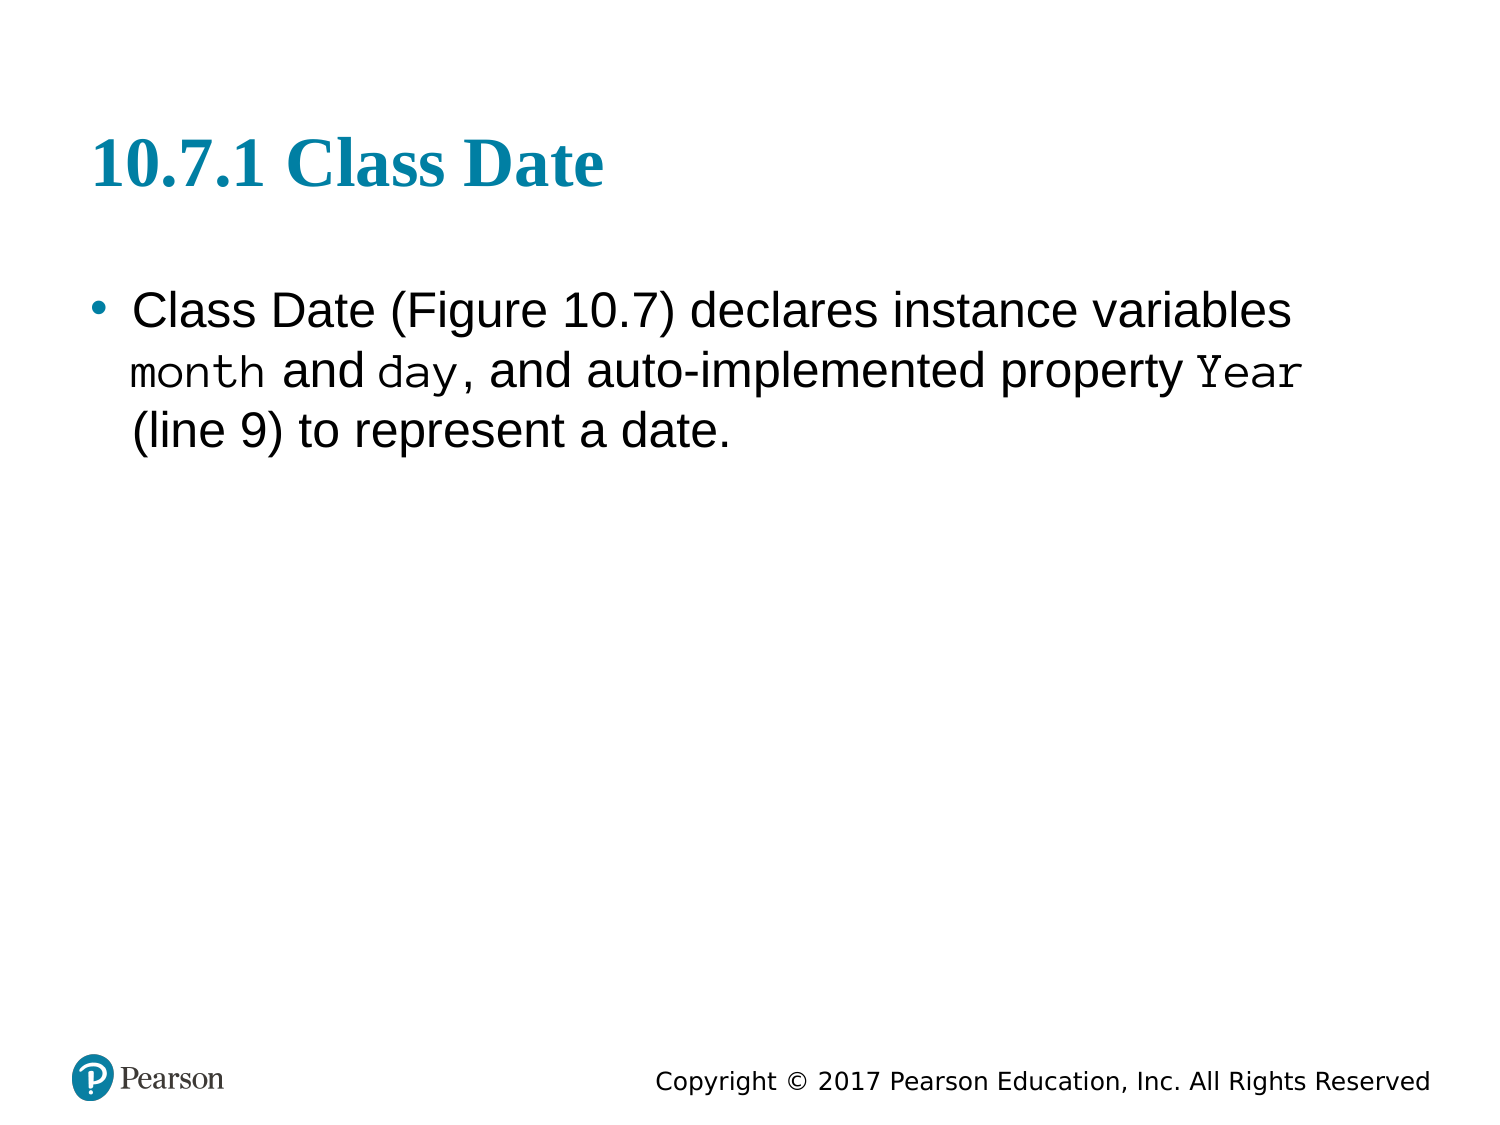

# 10.7.1 Class Date
Class Date (Figure 10.7) declares instance variables month and day, and auto-implemented property Year (line 9) to represent a date.